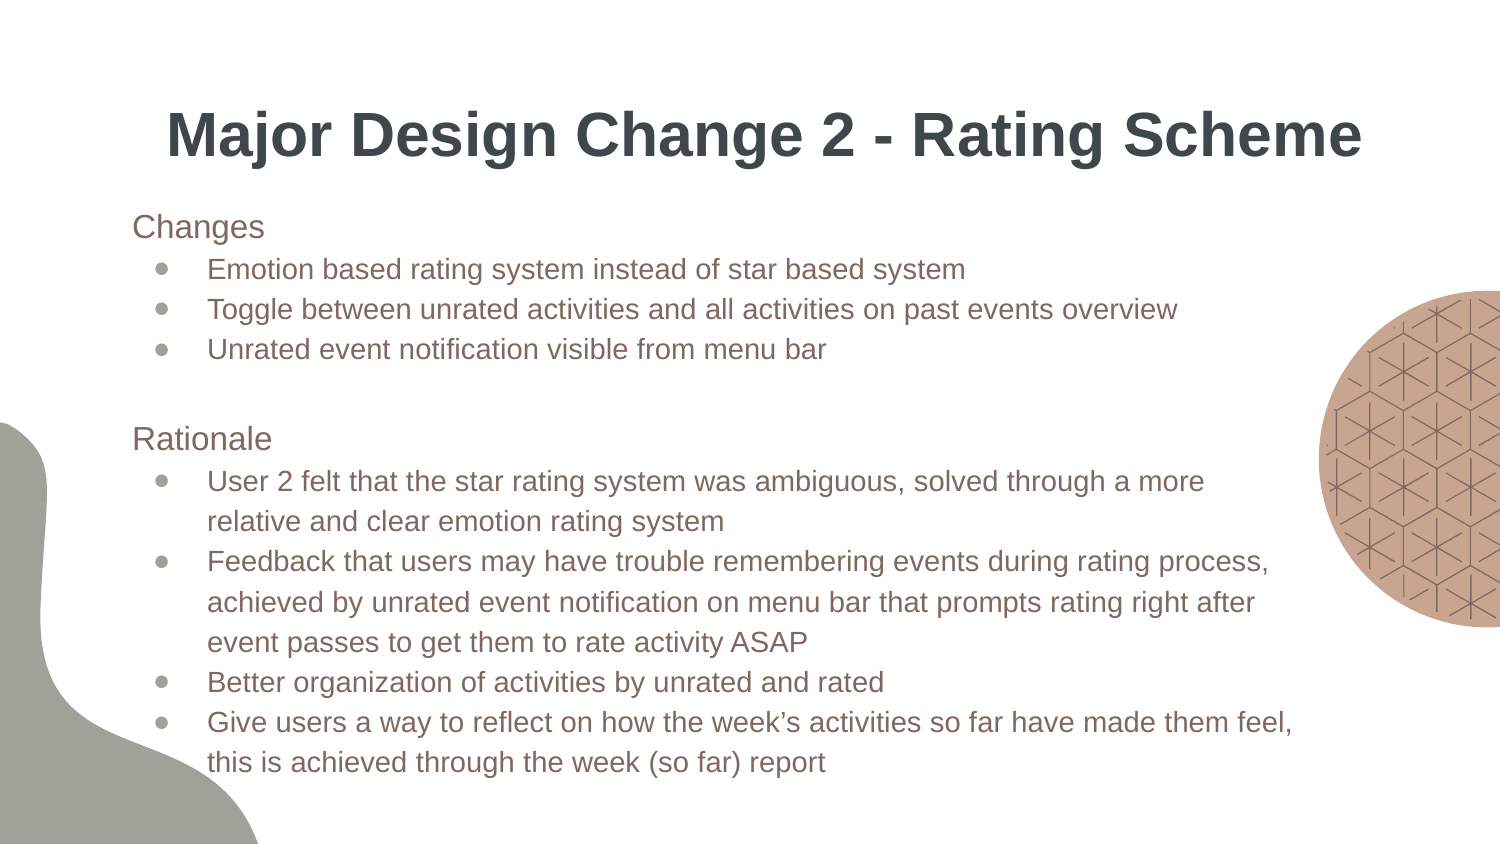

# Major Design Change 2 - Rating Scheme
Changes
Emotion based rating system instead of star based system
Toggle between unrated activities and all activities on past events overview
Unrated event notification visible from menu bar

Rationale
User 2 felt that the star rating system was ambiguous, solved through a more relative and clear emotion rating system
Feedback that users may have trouble remembering events during rating process, achieved by unrated event notification on menu bar that prompts rating right after event passes to get them to rate activity ASAP
Better organization of activities by unrated and rated
Give users a way to reflect on how the week’s activities so far have made them feel, this is achieved through the week (so far) report